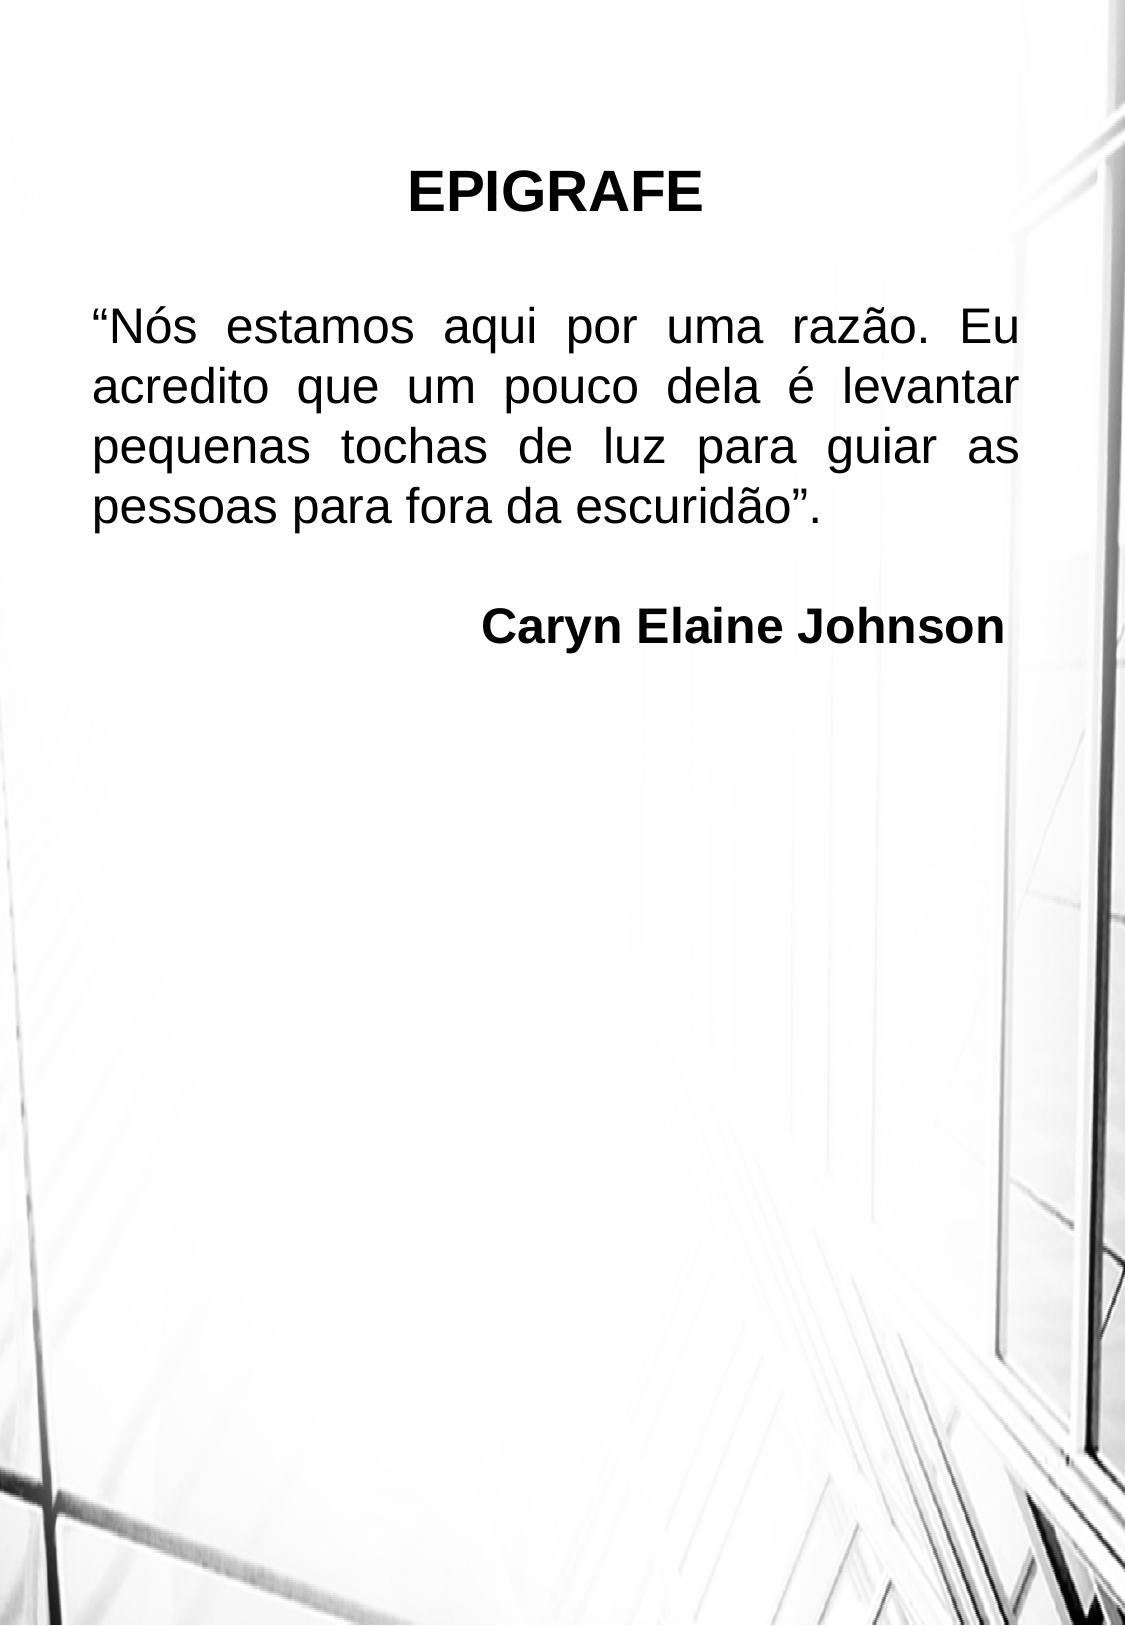

EPIGRAFE

“Nós estamos aqui por uma razão. Eu acredito que um pouco dela é levantar pequenas tochas de luz para guiar as pessoas para fora da escuridão”.

Caryn Elaine Johnson